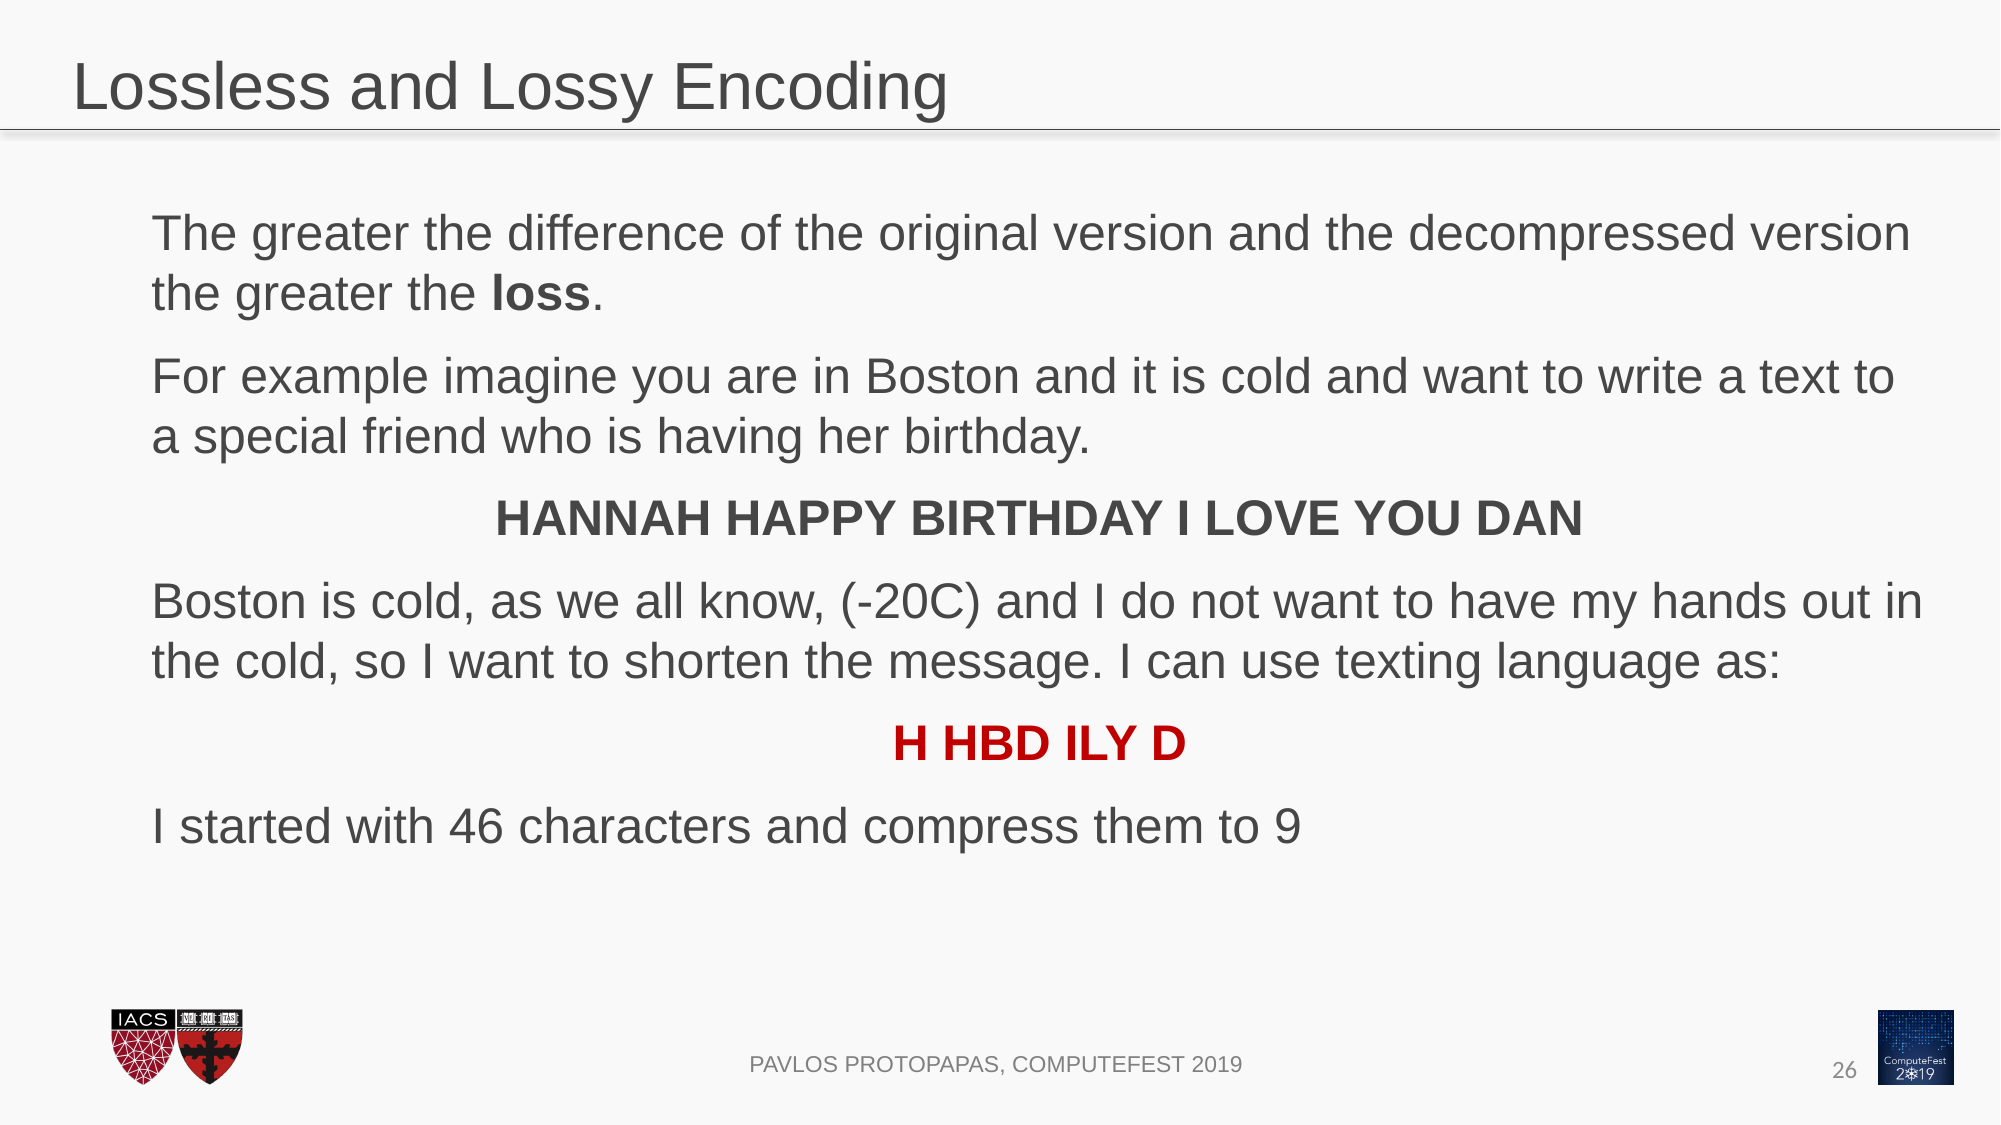

# Lossless and Lossy Encoding
The greater the difference of the original version and the decompressed version the greater the loss.
For example imagine you are in Boston and it is cold and want to write a text to a special friend who is having her birthday.
HANNAH HAPPY BIRTHDAY I LOVE YOU DAN
Boston is cold, as we all know, (-20C) and I do not want to have my hands out in the cold, so I want to shorten the message. I can use texting language as:
H HBD ILY D
I started with 46 characters and compress them to 9
26